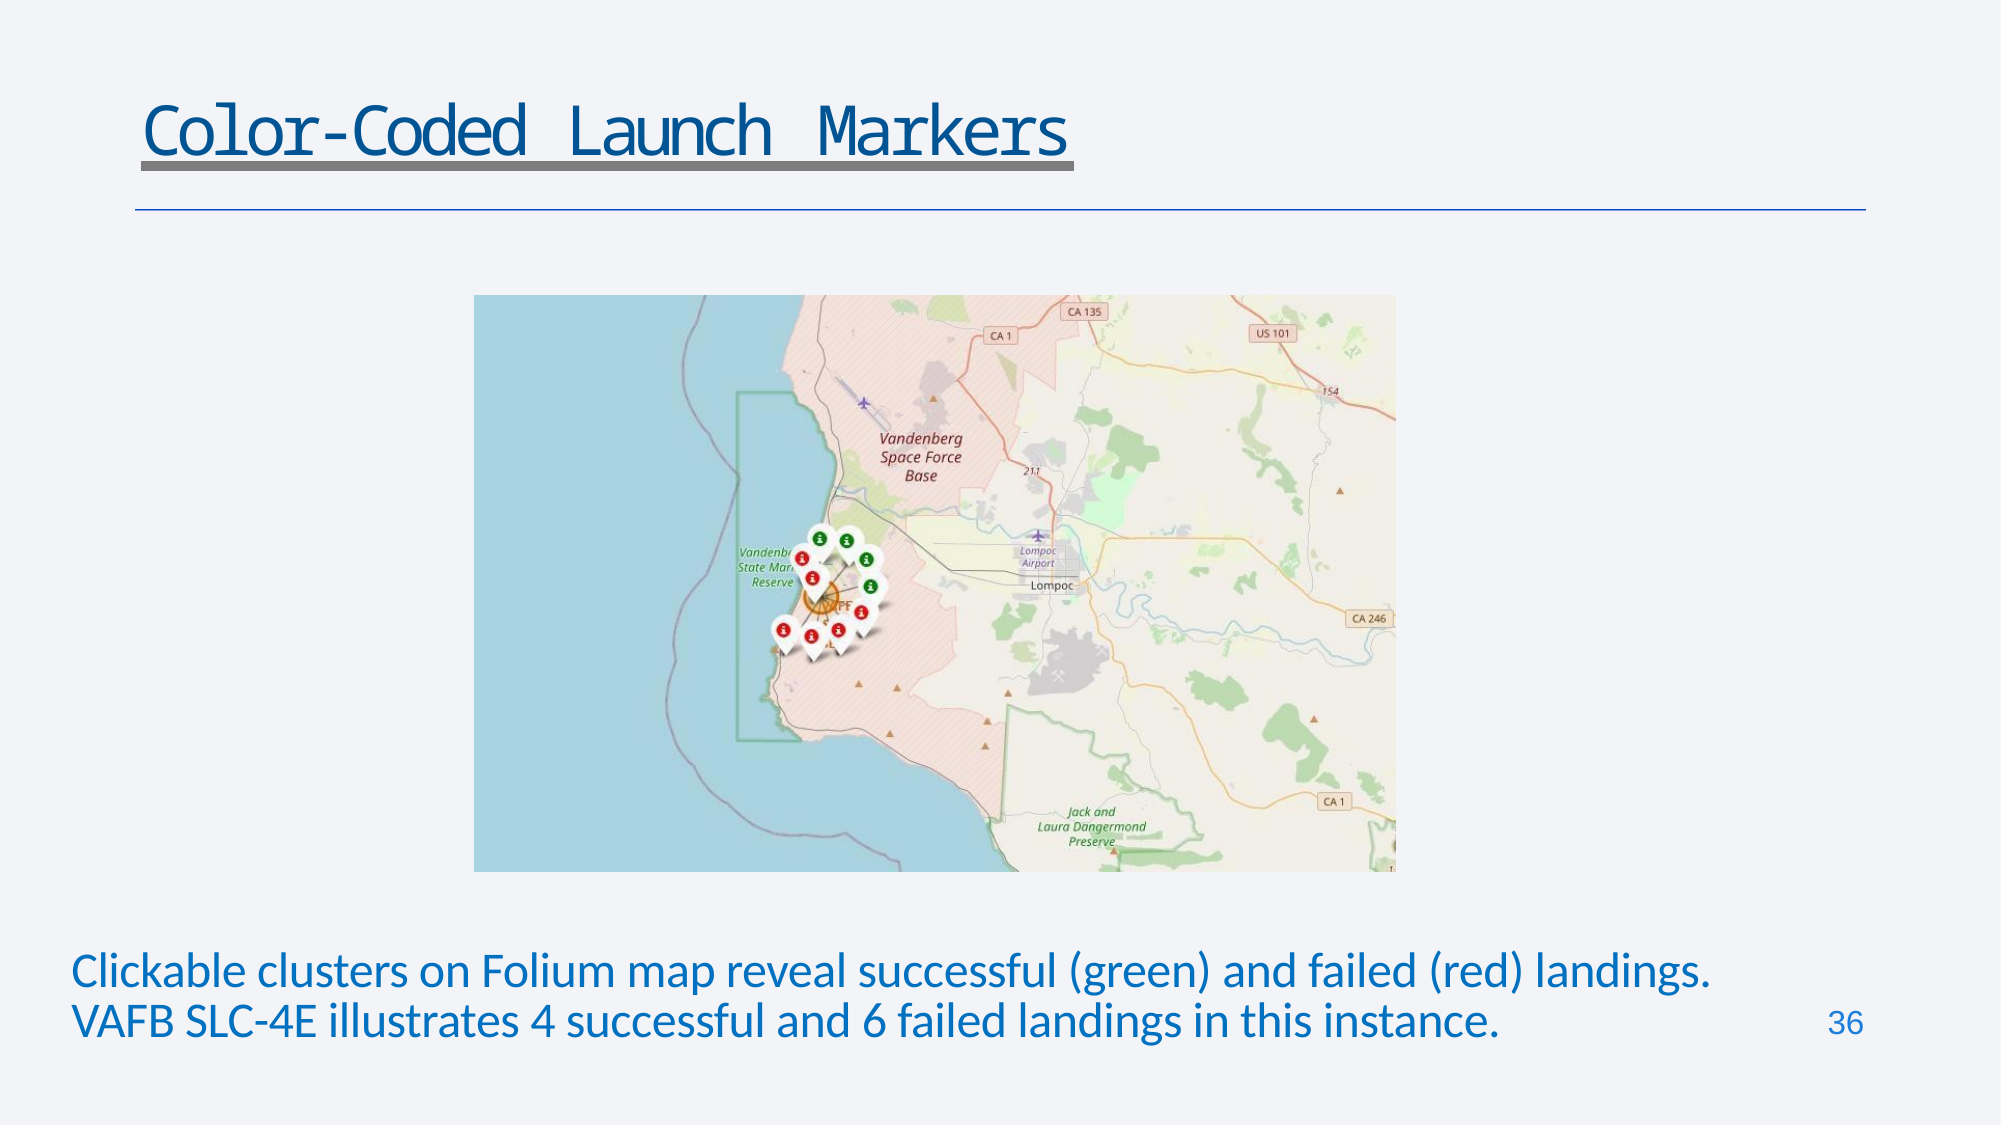

Color-Coded Launch Markers

Clickable clusters on Folium map reveal successful (green) and failed (red) landings.
VAFB SLC-4E illustrates 4 successful and 6 failed landings in this instance.

36